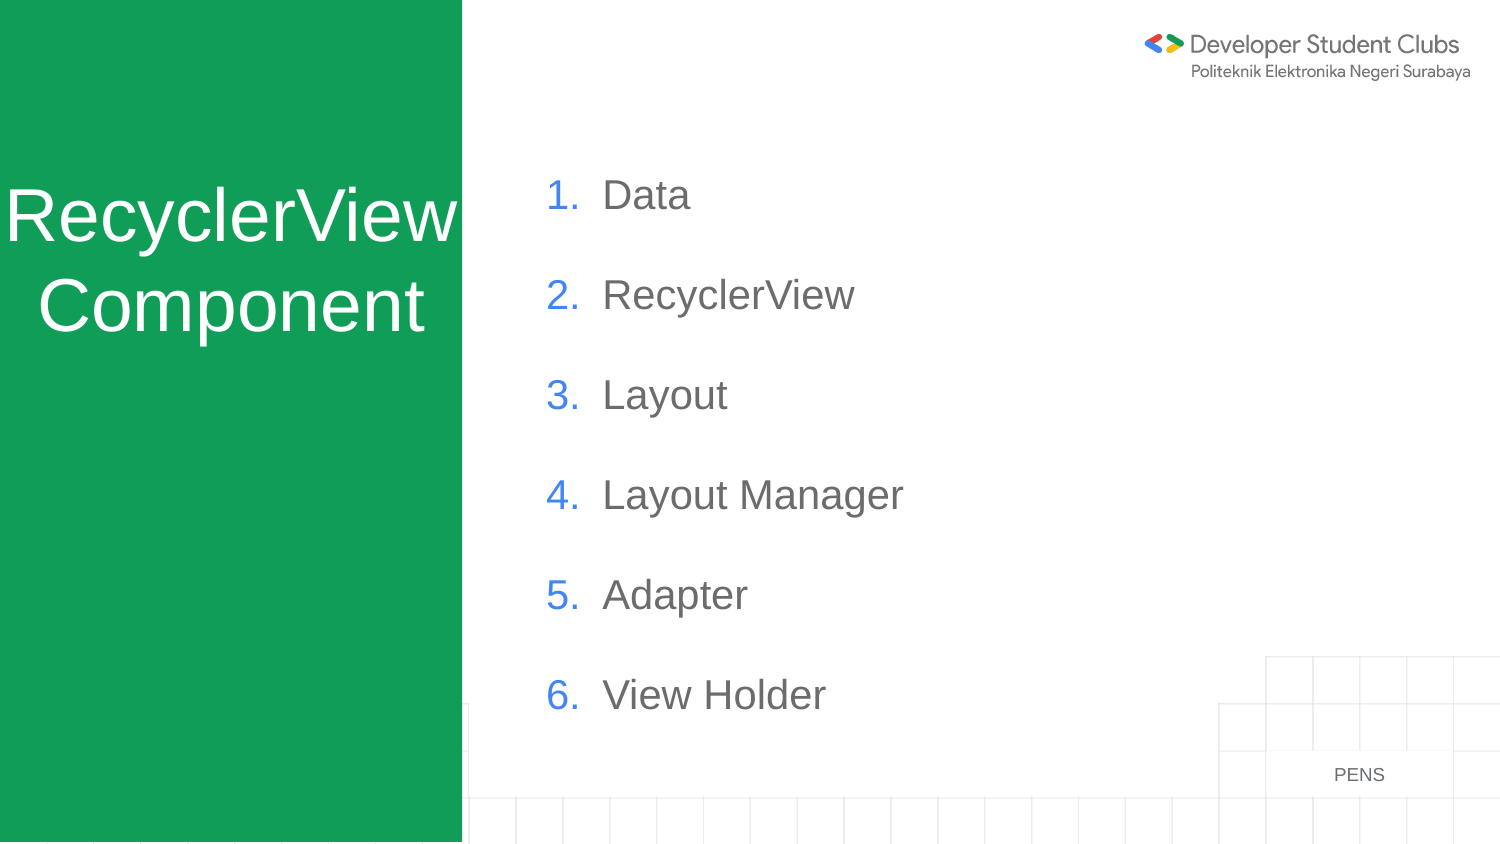

# RecyclerView Component
Data
RecyclerView
Layout
Layout Manager
Adapter
View Holder